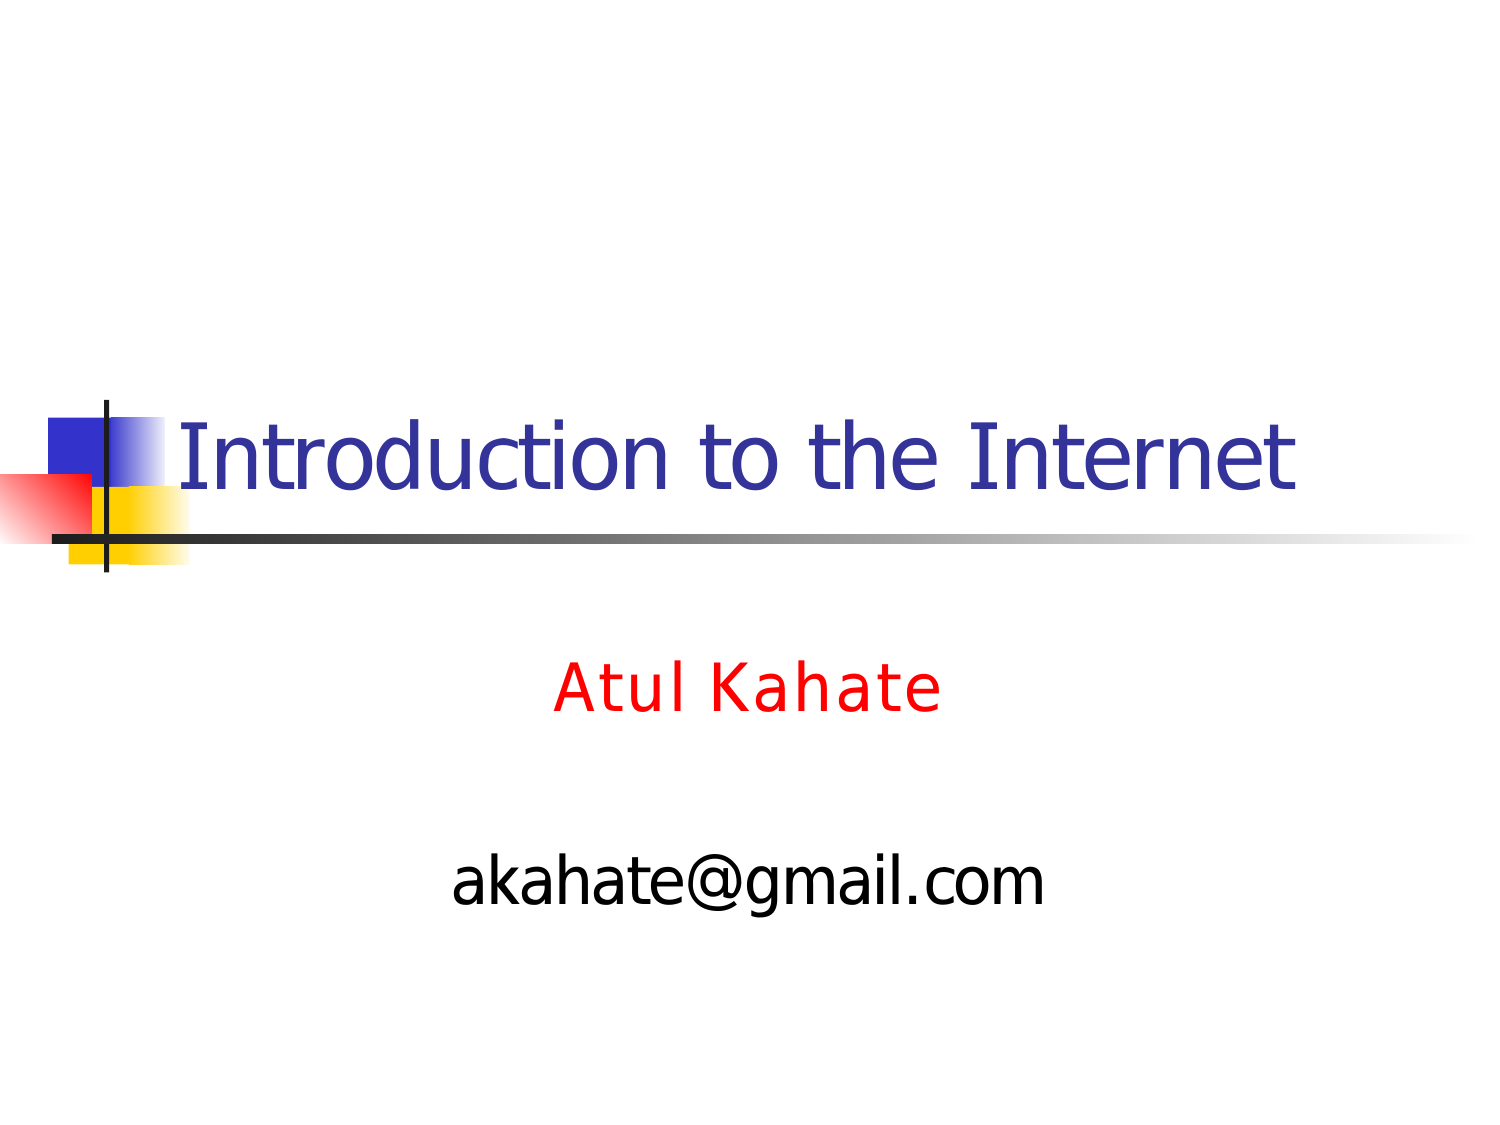

Introduction to the Internet
Atul Kahate

akahate@gmail.com